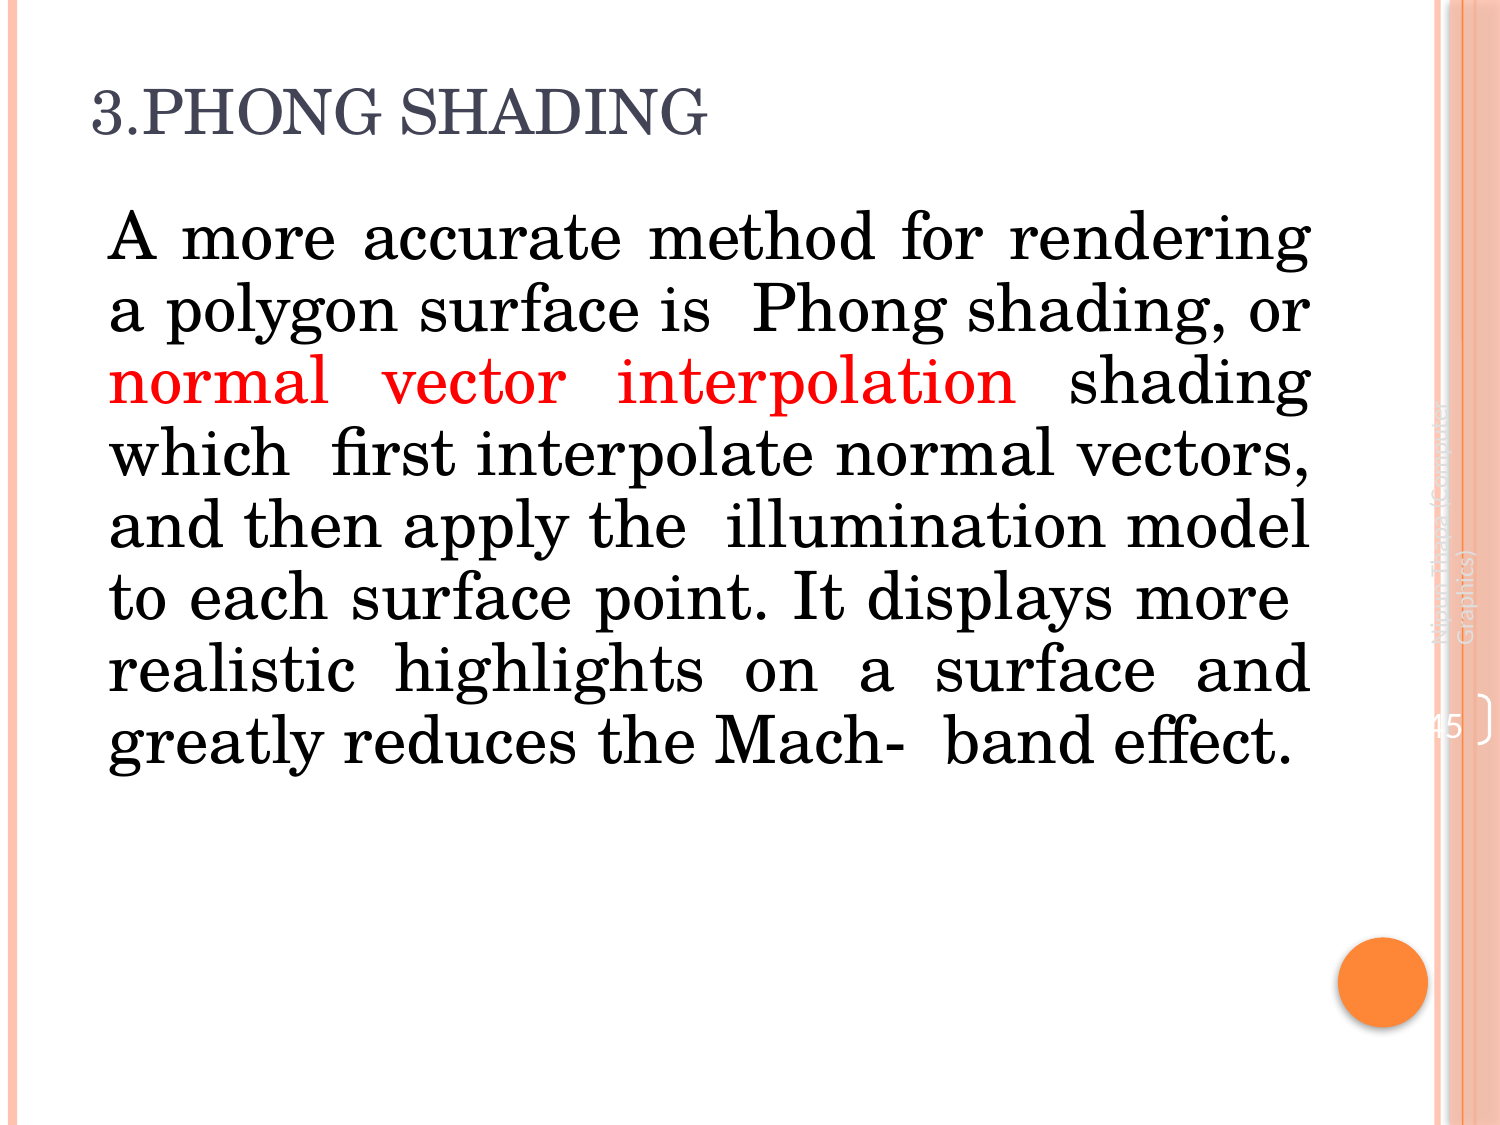

# 3.Phong Shading
A more accurate method for rendering a polygon surface is  Phong shading, or normal vector interpolation shading which  first interpolate normal vectors, and then apply the  illumination model to each surface point. It displays more  realistic highlights on a surface and greatly reduces the Mach-  band effect.
Nipun Thapa (Computer Graphics)

45